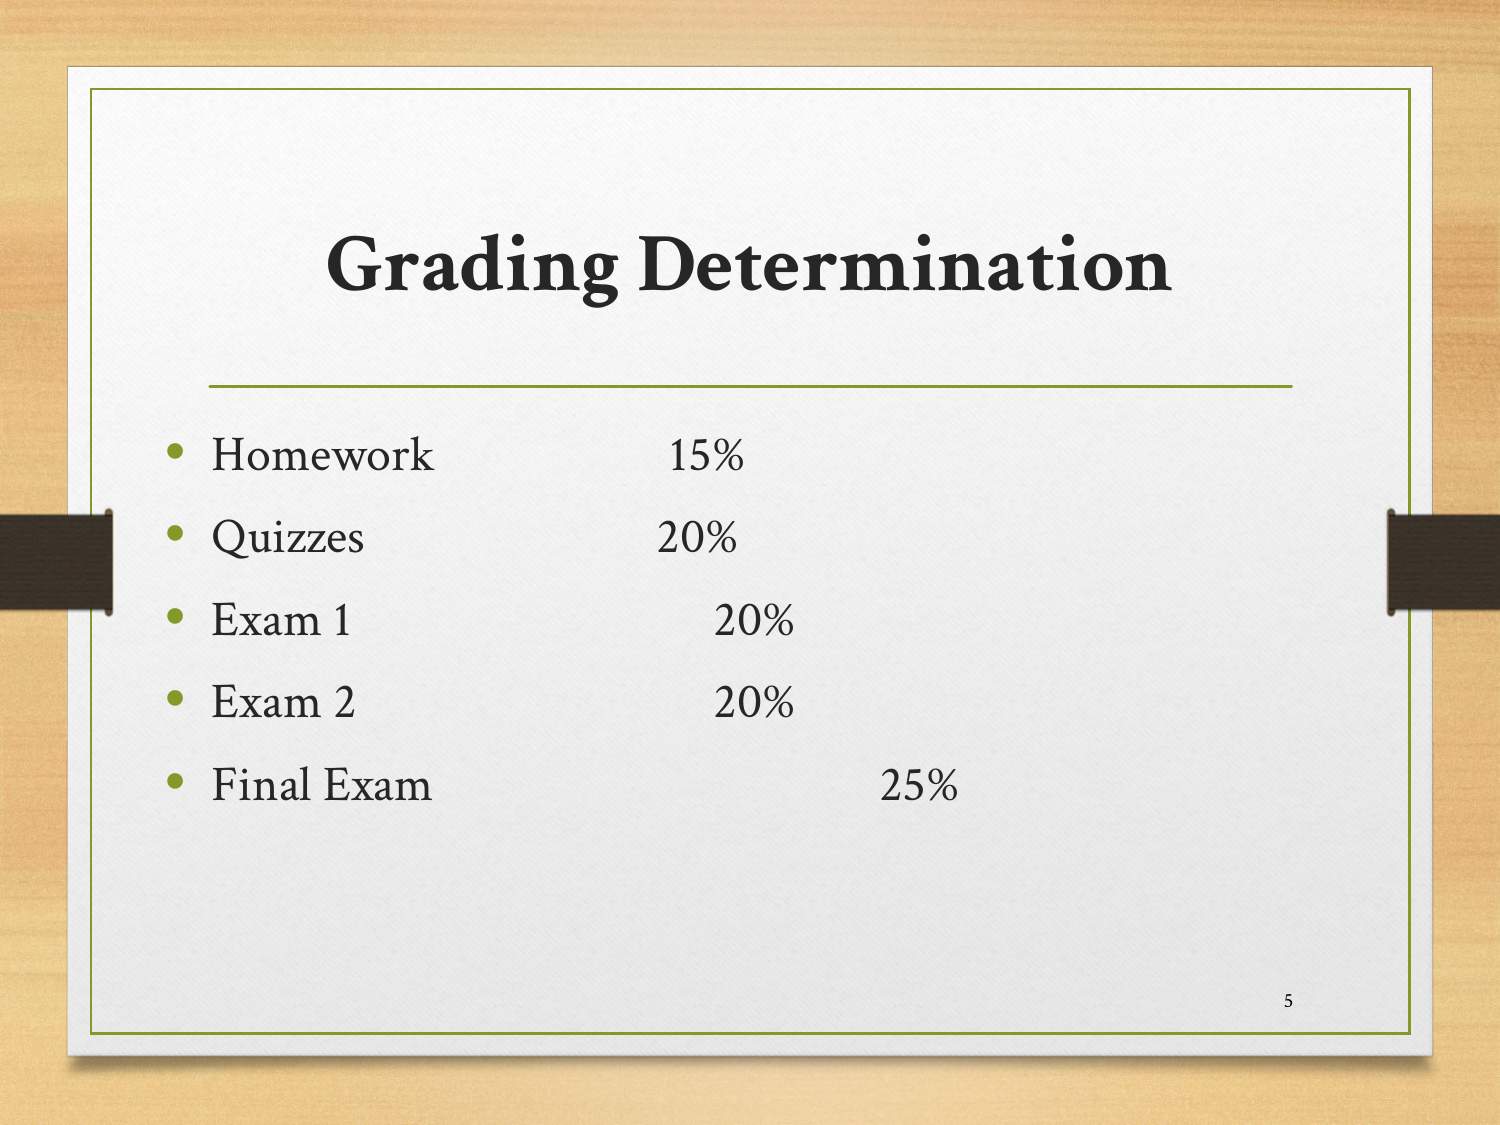

# Grading Determination
Homework                     15%
Quizzes                          20%
Exam 1		                  20%
Exam 2		                  20%
Final Exam			      25%

5